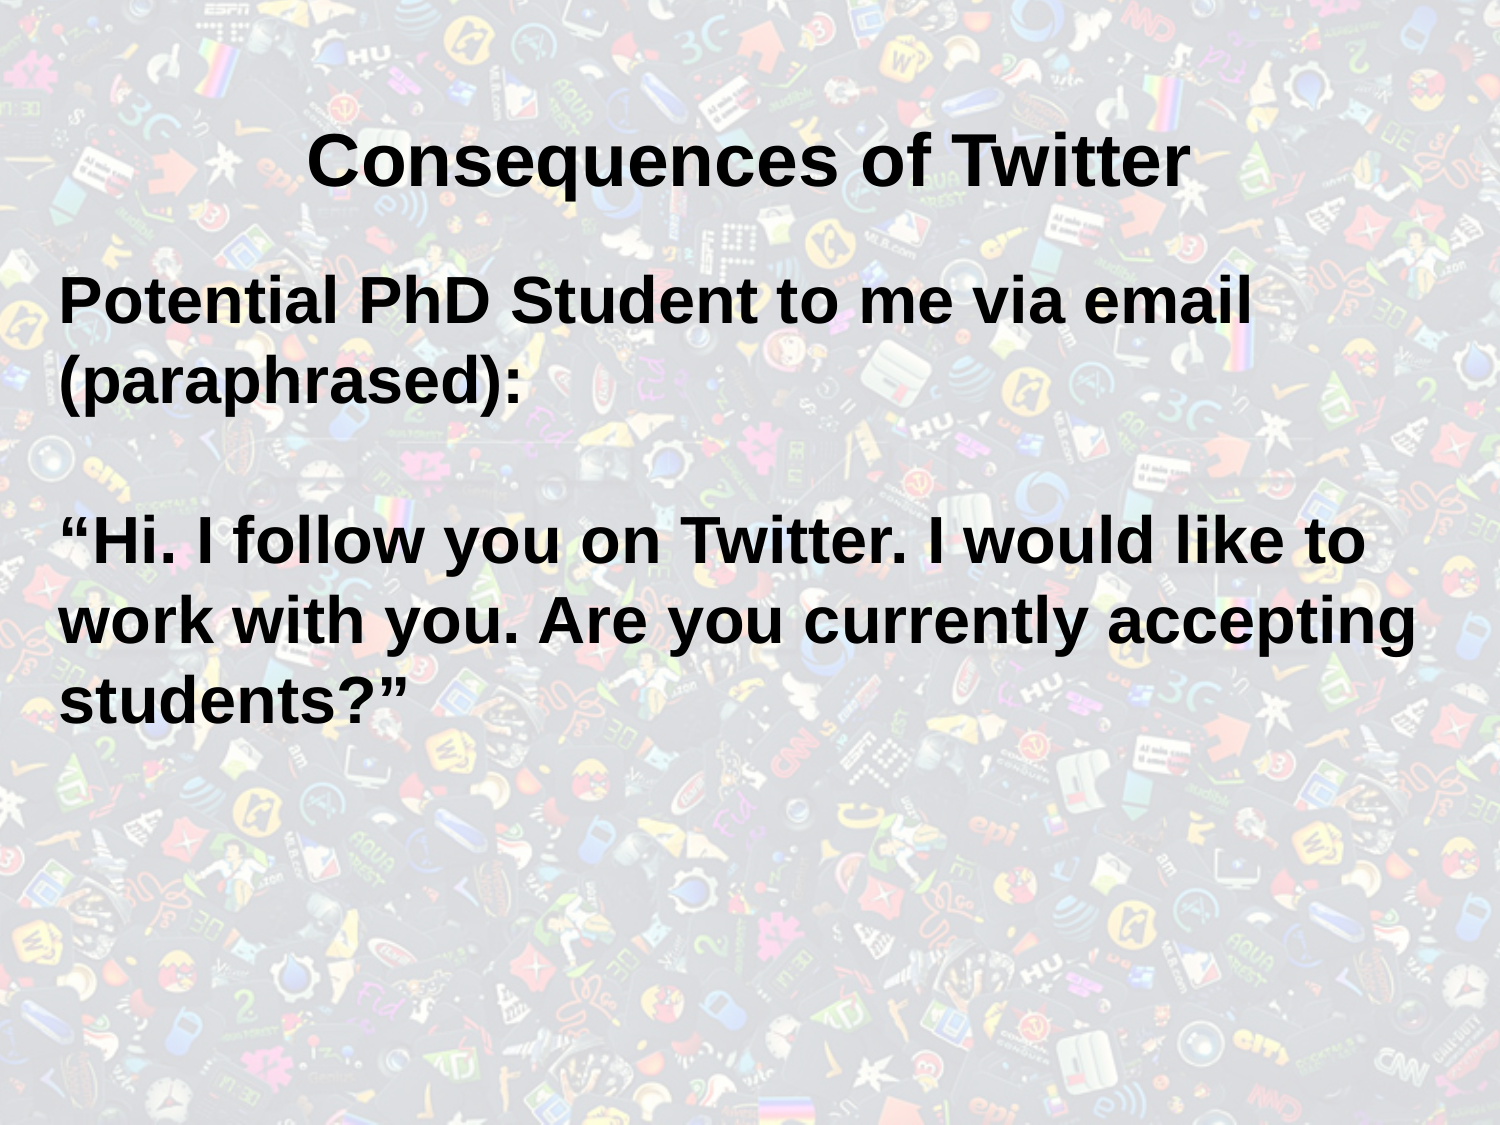

# Consequences of Twitter
Potential PhD Student to me via email (paraphrased):

“Hi. I follow you on Twitter. I would like to work with you. Are you currently accepting students?”